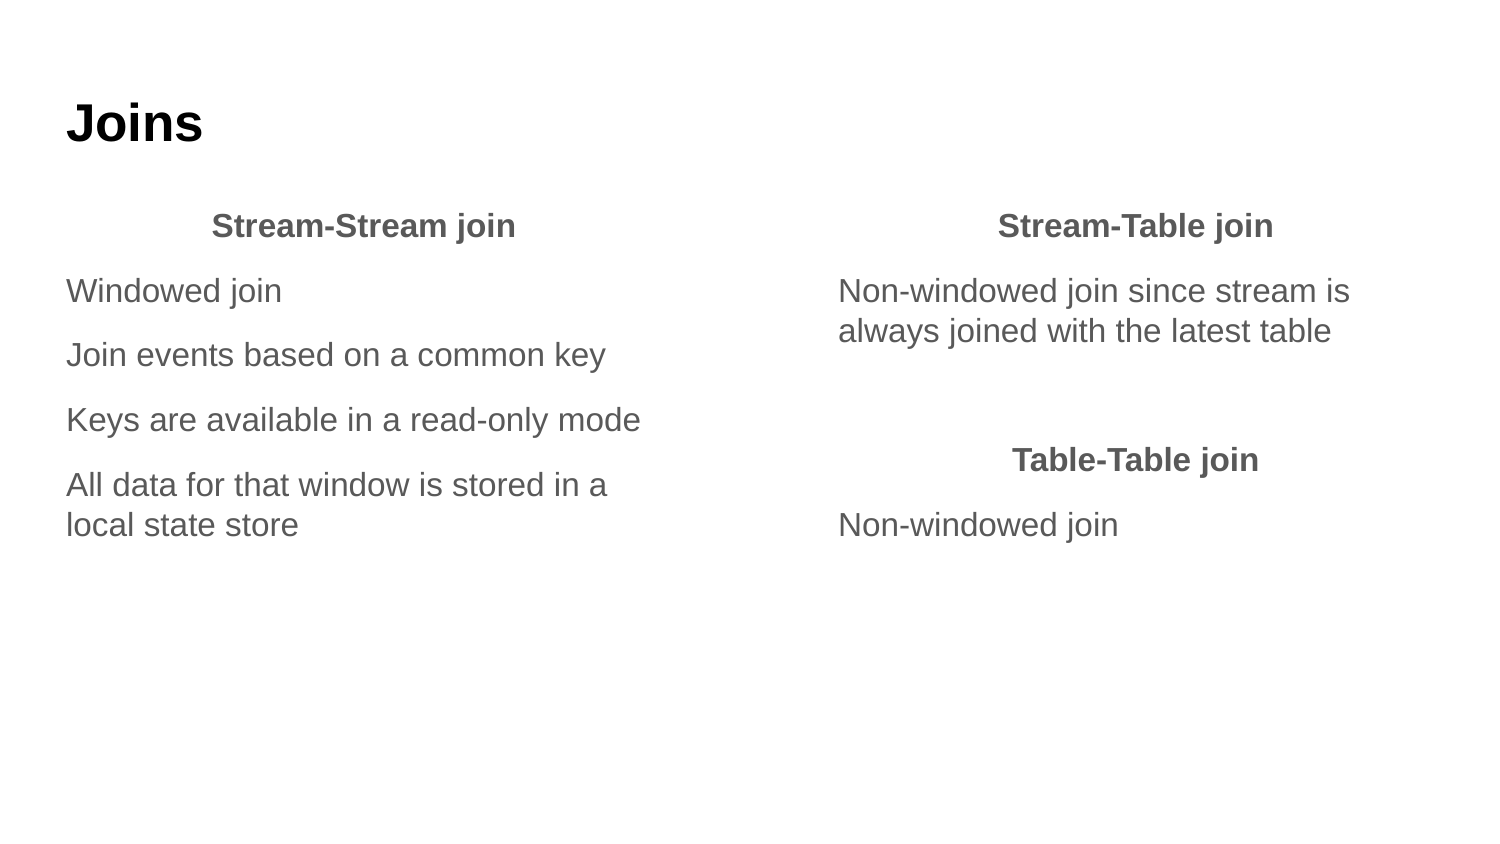

# Joins
Stream-Stream join
Windowed join
Join events based on a common key
Keys are available in a read-only mode
All data for that window is stored in a local state store
Stream-Table join
Non-windowed join since stream is always joined with the latest table

Table-Table join
Non-windowed join